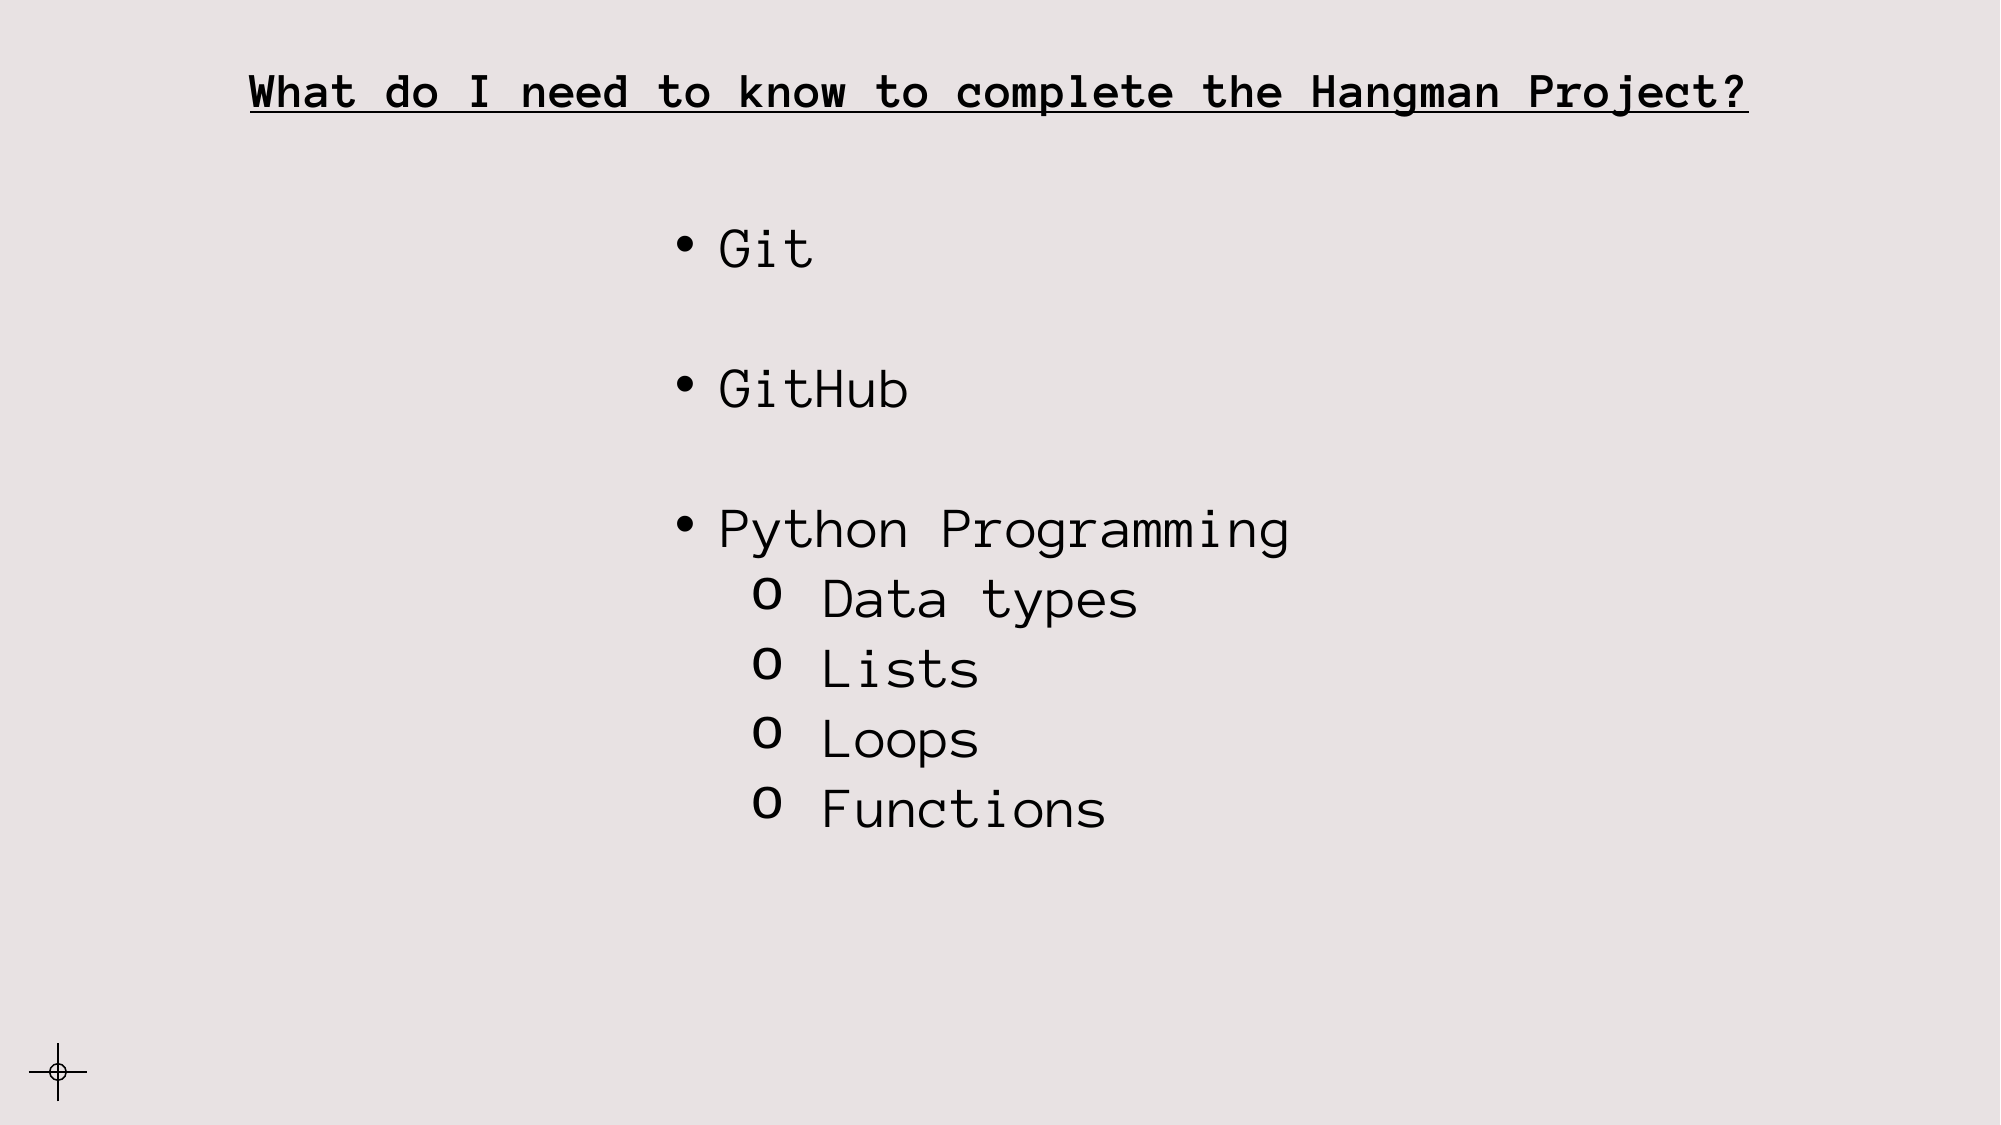

What do I need to know to complete the Hangman Project?
Git

GitHub

Python Programming
Data types
Lists
Loops
Functions